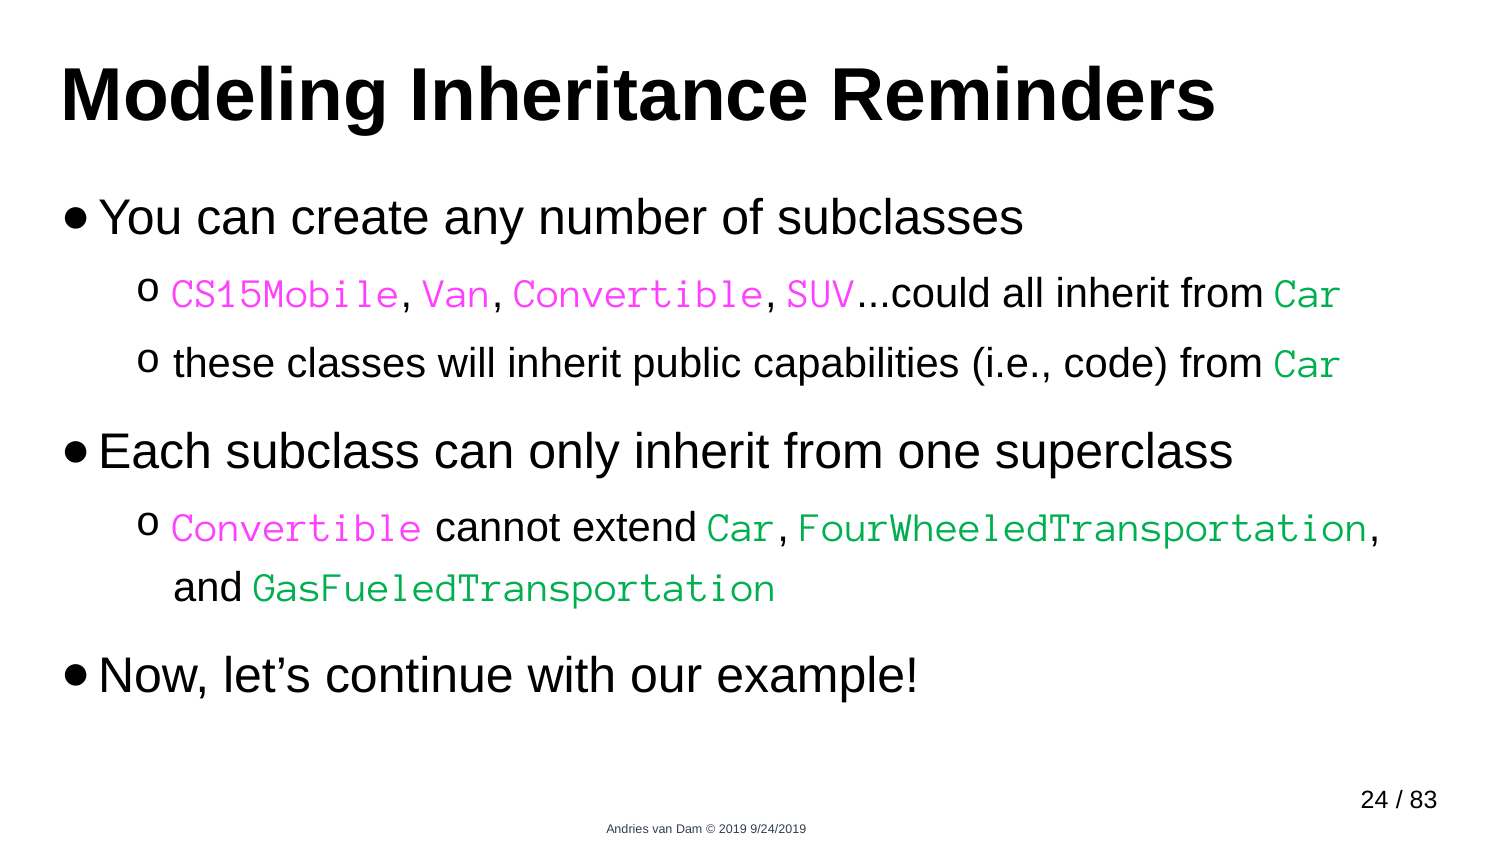

# Modeling Inheritance Reminders
You can create any number of subclasses
CS15Mobile, Van, Convertible, SUV...could all inherit from Car
these classes will inherit public capabilities (i.e., code) from Car
Each subclass can only inherit from one superclass
Convertible cannot extend Car, FourWheeledTransportation, and GasFueledTransportation
Now, let’s continue with our example!